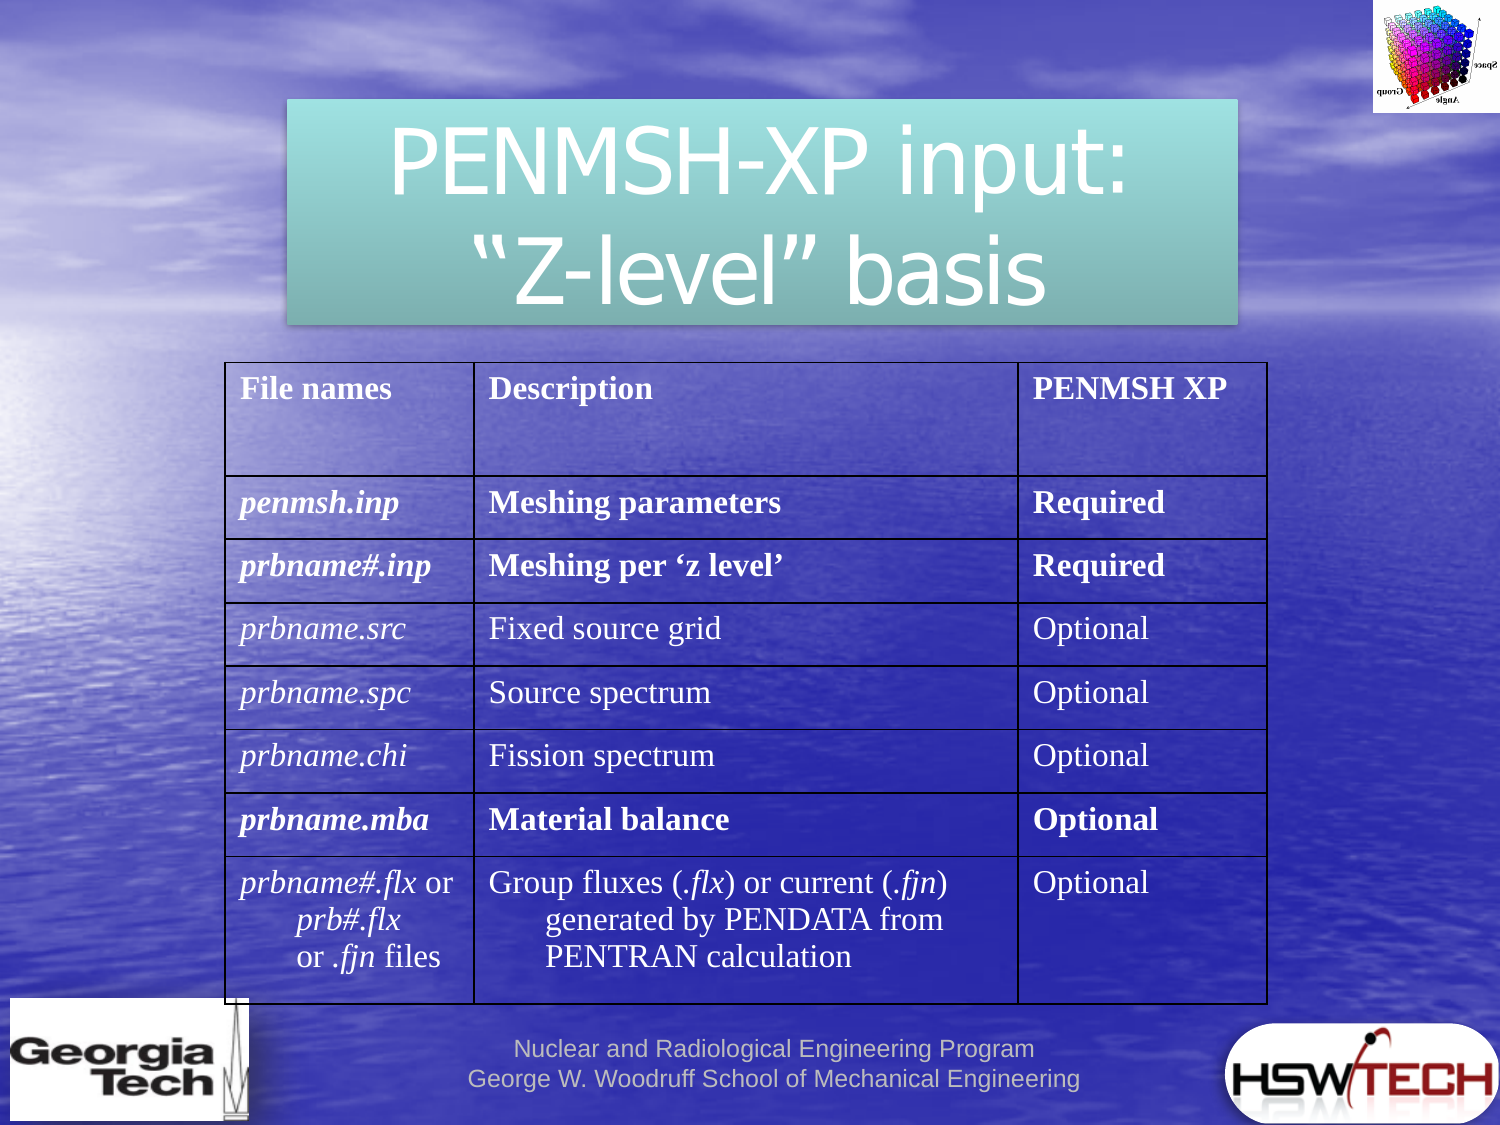

# PENMSH-XP input: “Z-level” basis
| File names | Description | PENMSH XP |
| --- | --- | --- |
| penmsh.inp | Meshing parameters | Required |
| prbname#.inp | Meshing per ‘z level’ | Required |
| prbname.src | Fixed source grid | Optional |
| prbname.spc | Source spectrum | Optional |
| prbname.chi | Fission spectrum | Optional |
| prbname.mba | Material balance | Optional |
| prbname#.flx or prb#.flx or .fjn files | Group fluxes (.flx) or current (.fjn) generated by PENDATA from PENTRAN calculation | Optional |